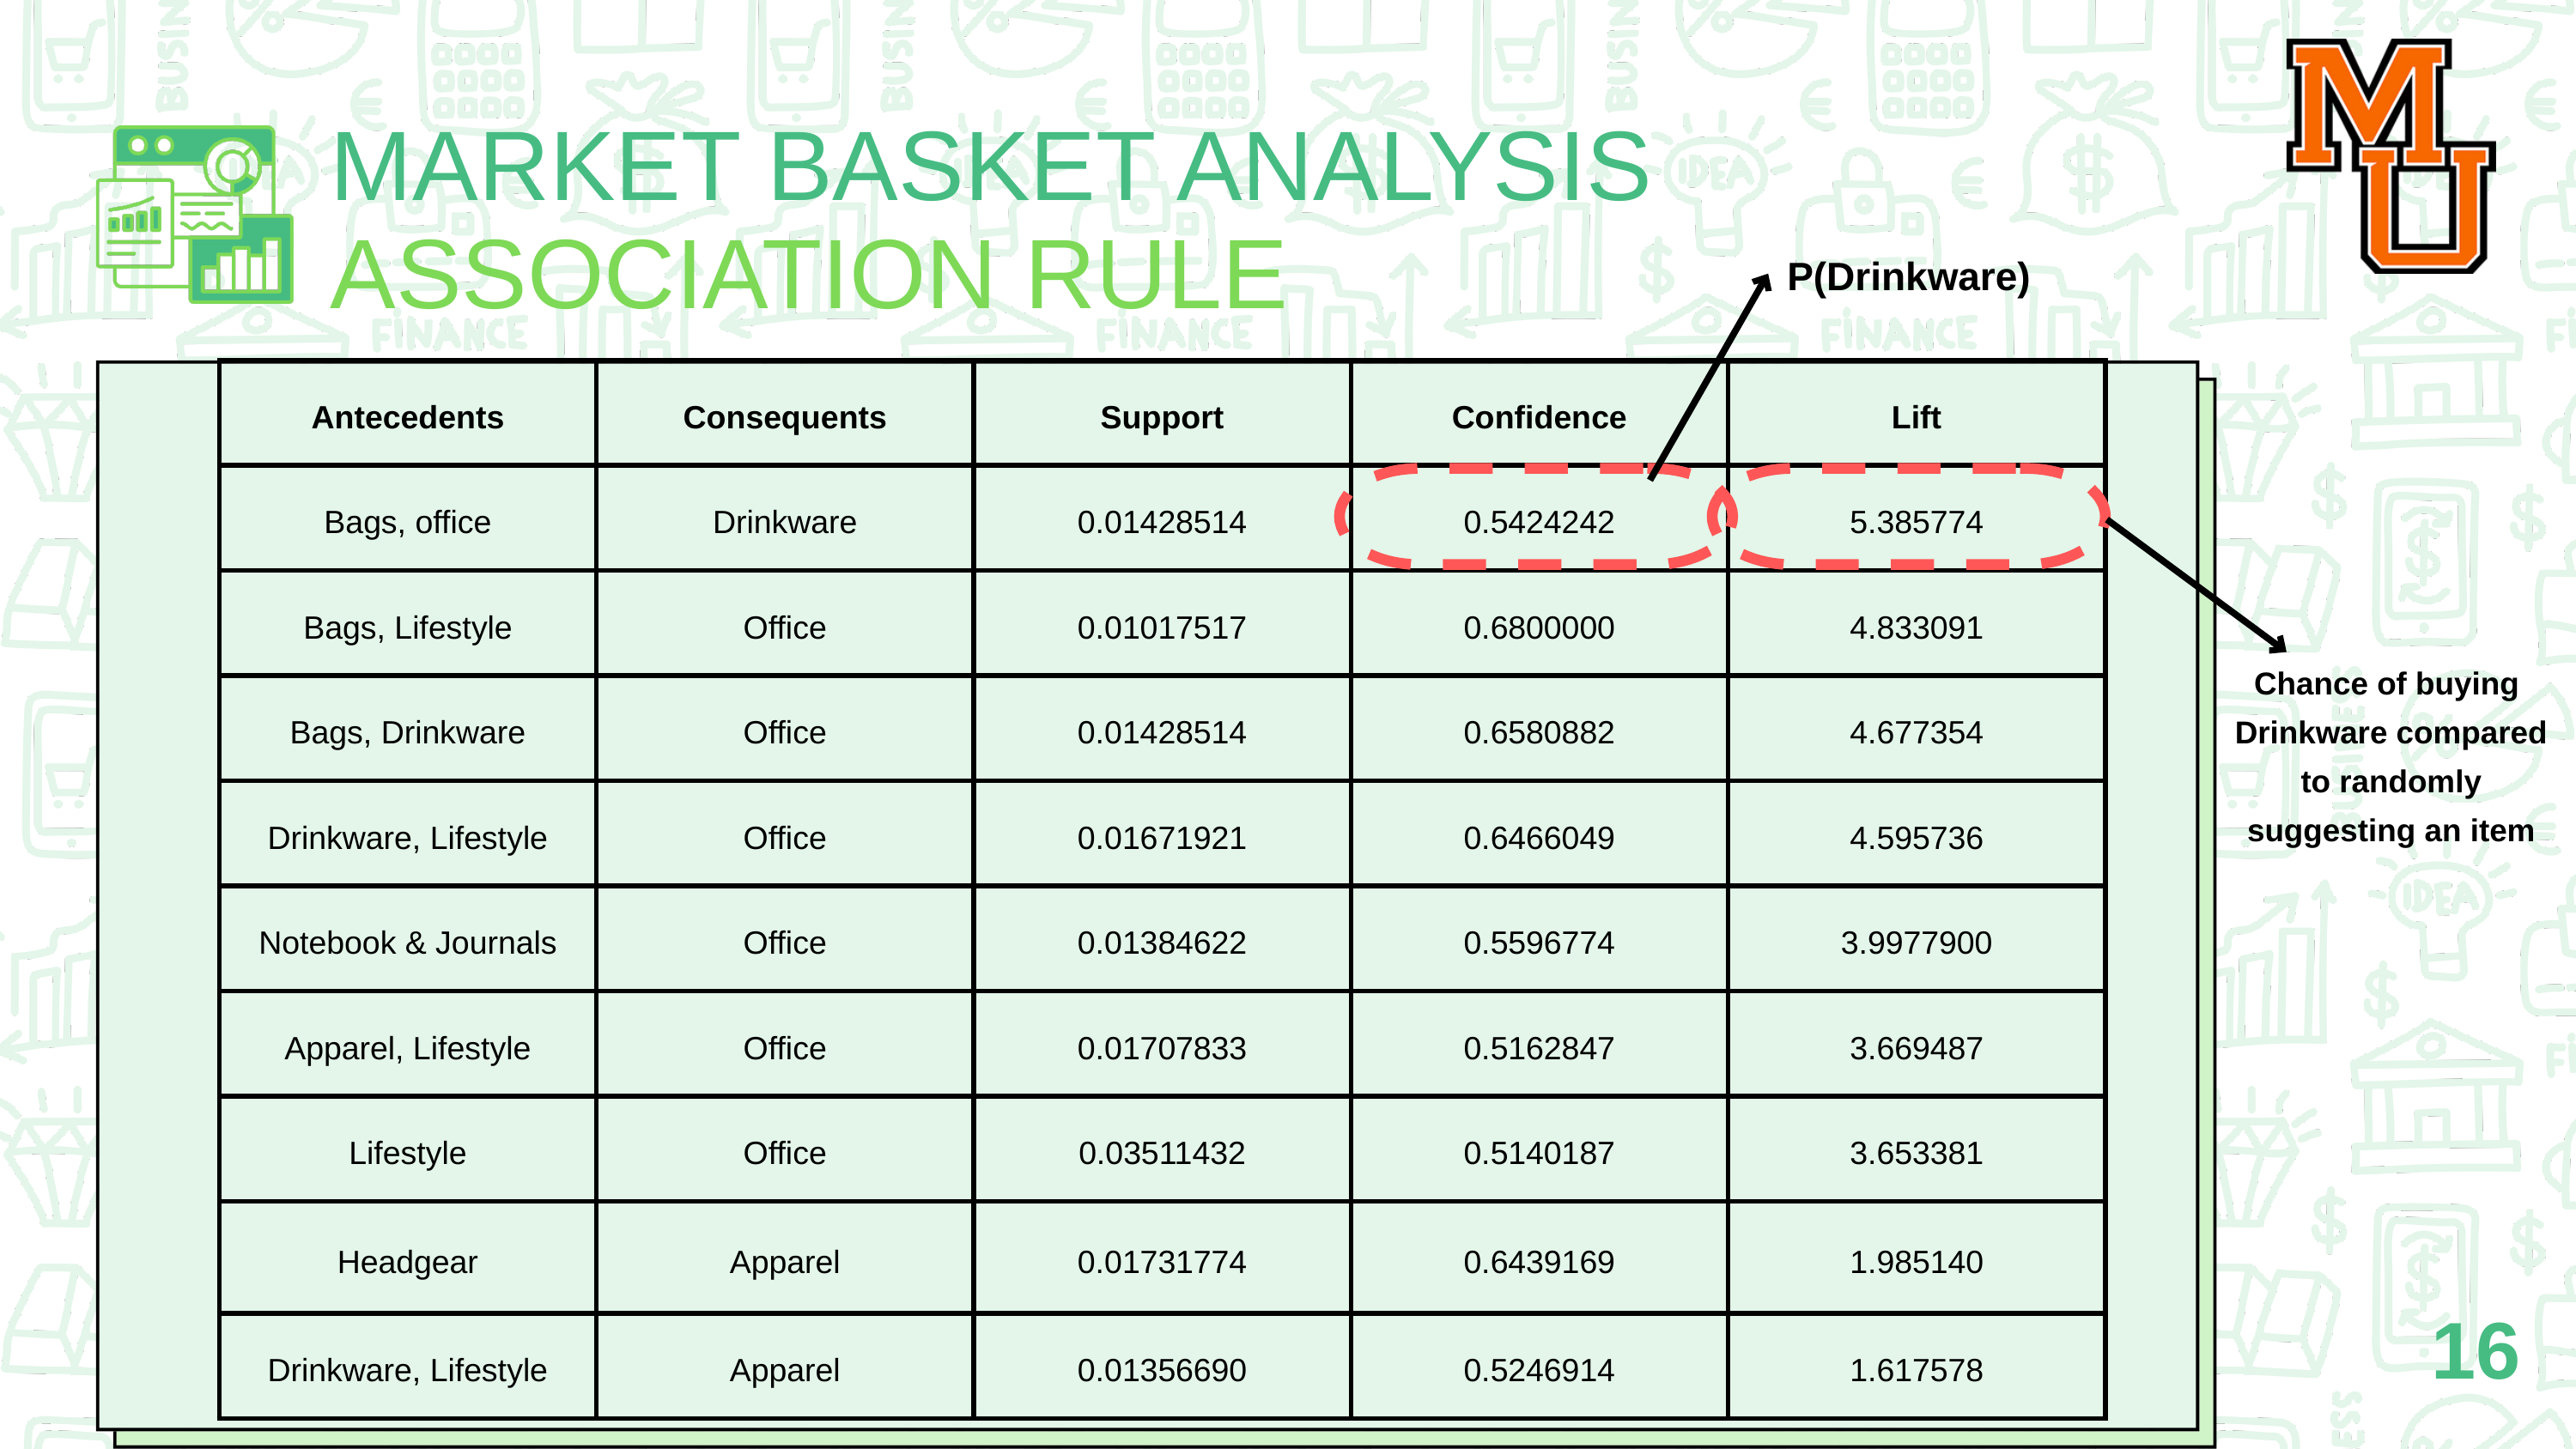

MARKET BASKET ANALYSIS

ASSOCIATION RULE
P(Drinkware)

| Antecedents | Consequents | Support | Confidence | Lift |
| --- | --- | --- | --- | --- |
| Bags, office | Drinkware | 0.01428514 | 0.5424242 | 5.385774 |
| Bags, Lifestyle | Office | 0.01017517 | 0.6800000 | 4.833091 |
| Bags, Drinkware | Office | 0.01428514 | 0.6580882 | 4.677354 |
| Drinkware, Lifestyle | Office | 0.01671921 | 0.6466049 | 4.595736 |
| Notebook & Journals | Office | 0.01384622 | 0.5596774 | 3.9977900 |
| Apparel, Lifestyle | Office | 0.01707833 | 0.5162847 | 3.669487 |
| Lifestyle | Office | 0.03511432 | 0.5140187 | 3.653381 |
| Headgear | Apparel | 0.01731774 | 0.6439169 | 1.985140 |
| Drinkware, Lifestyle | Apparel | 0.01356690 | 0.5246914 | 1.617578 |

Chance of buying  Drinkware compared to randomly suggesting an item
16